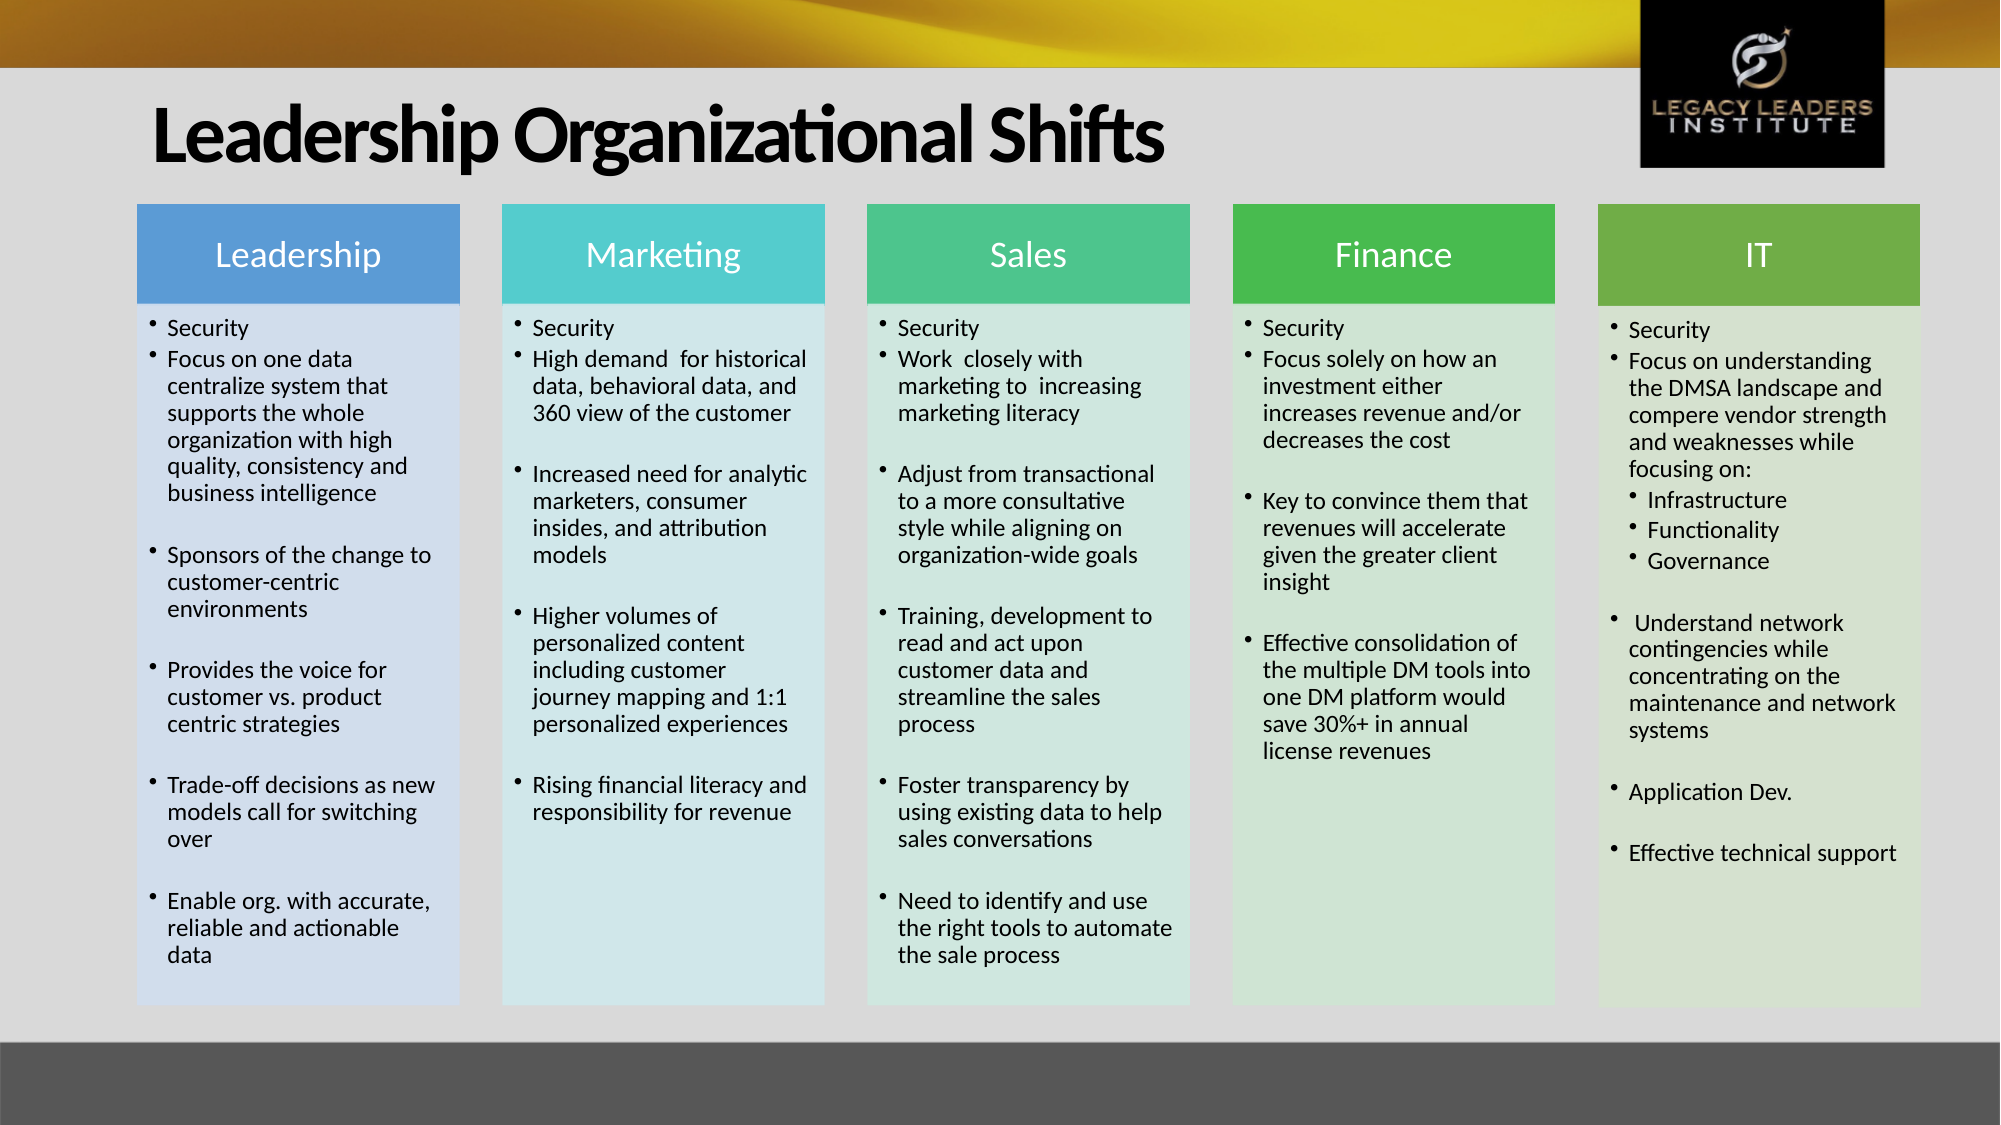

# Leadership Organizational Shifts
Leadership
Security
Focus on one data centralize system that supports the whole organization with high quality, consistency and business intelligence

Sponsors of the change to customer-centric environments

Provides the voice for customer vs. product centric strategies

Trade-off decisions as new models call for switching over

Enable org. with accurate, reliable and actionable  data
Marketing
Security
High demand  for historical data, behavioral data, and 360 view of the customer

Increased need for analytic marketers, consumer insides, and attribution models

Higher volumes of personalized content including customer journey mapping and 1:1 personalized experiences

Rising financial literacy and responsibility for revenue
Sales
Security
Work  closely with marketing to  increasing marketing literacy

Adjust from transactional to a more consultative style while aligning on organization-wide goals

Training, development to read and act upon customer data and streamline the sales process

Foster transparency by using existing data to help sales conversations

Need to identify and use the right tools to automate the sale process
Finance
Security
Focus solely on how an investment either increases revenue and/or decreases the cost

Key to convince them that revenues will accelerate given the greater client insight

Effective consolidation of the multiple DM tools into one DM platform would save 30%+ in annual license revenues
IT
Security
Focus on understanding the DMSA landscape and compere vendor strength and weaknesses while focusing on:
Infrastructure
Functionality
Governance

 Understand network contingencies while concentrating on the maintenance and network systems

Application Dev.

Effective technical support